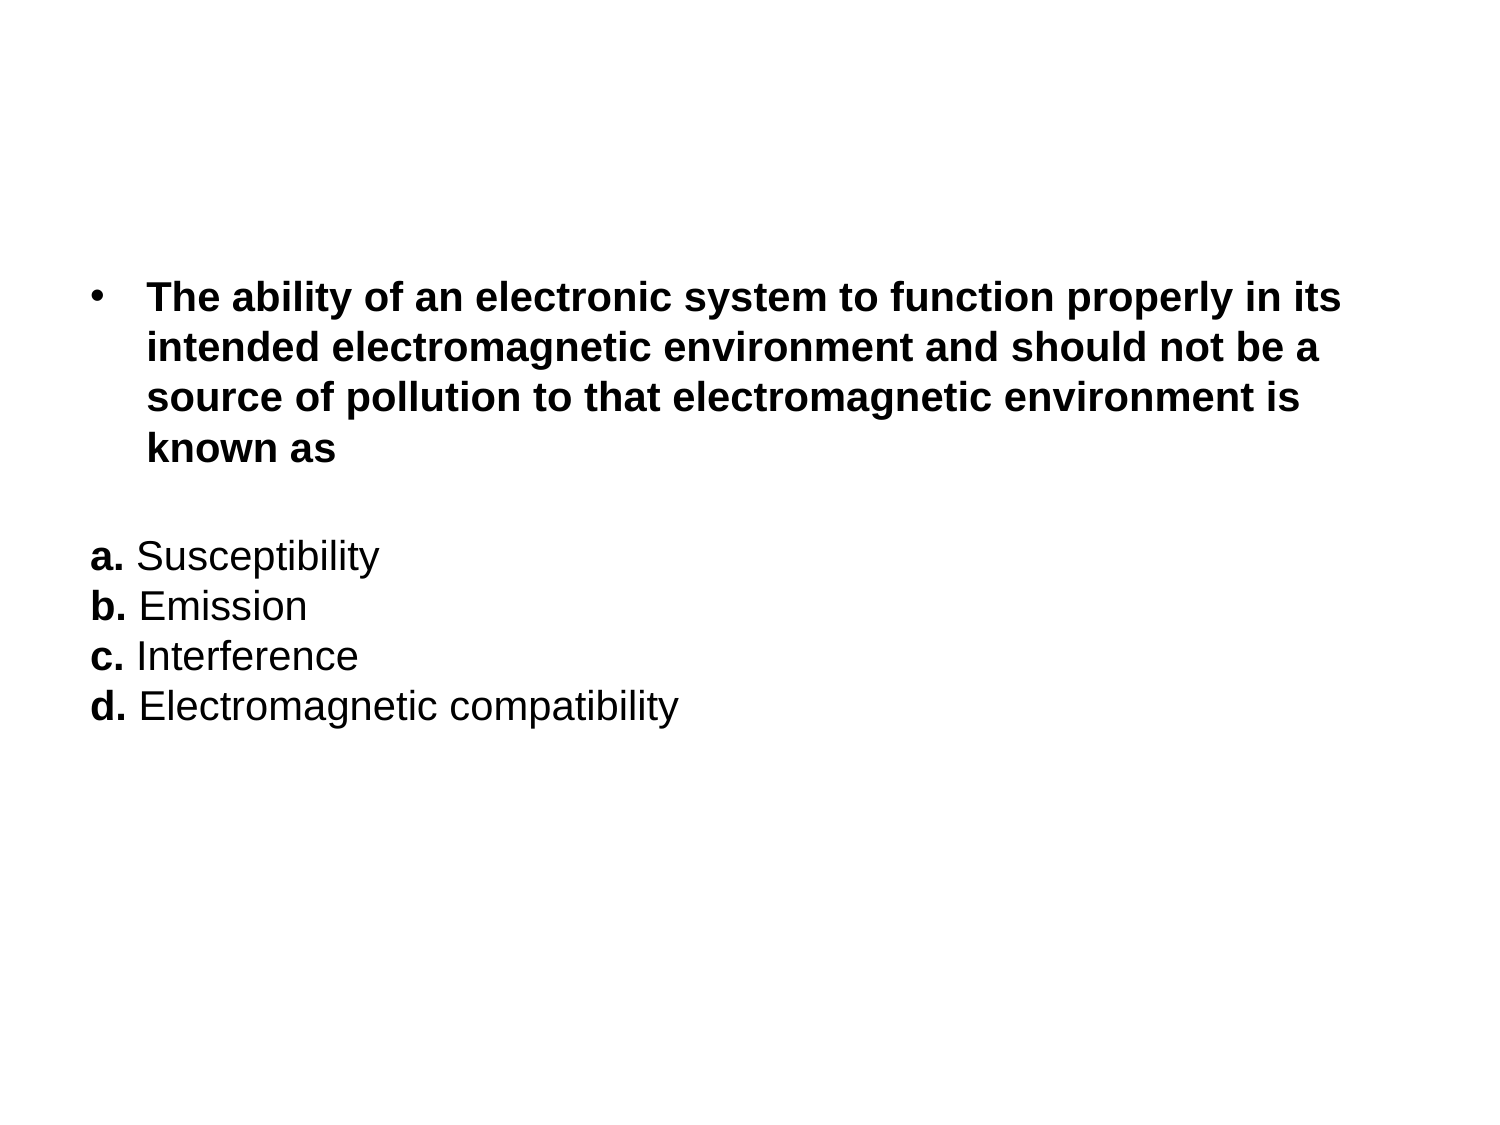

#
The ability of an electronic system to function properly in its intended electromagnetic environment and should not be a source of pollution to that electromagnetic environment is known as
a. Susceptibility
b. Emission
c. Interference
d. Electromagnetic compatibility